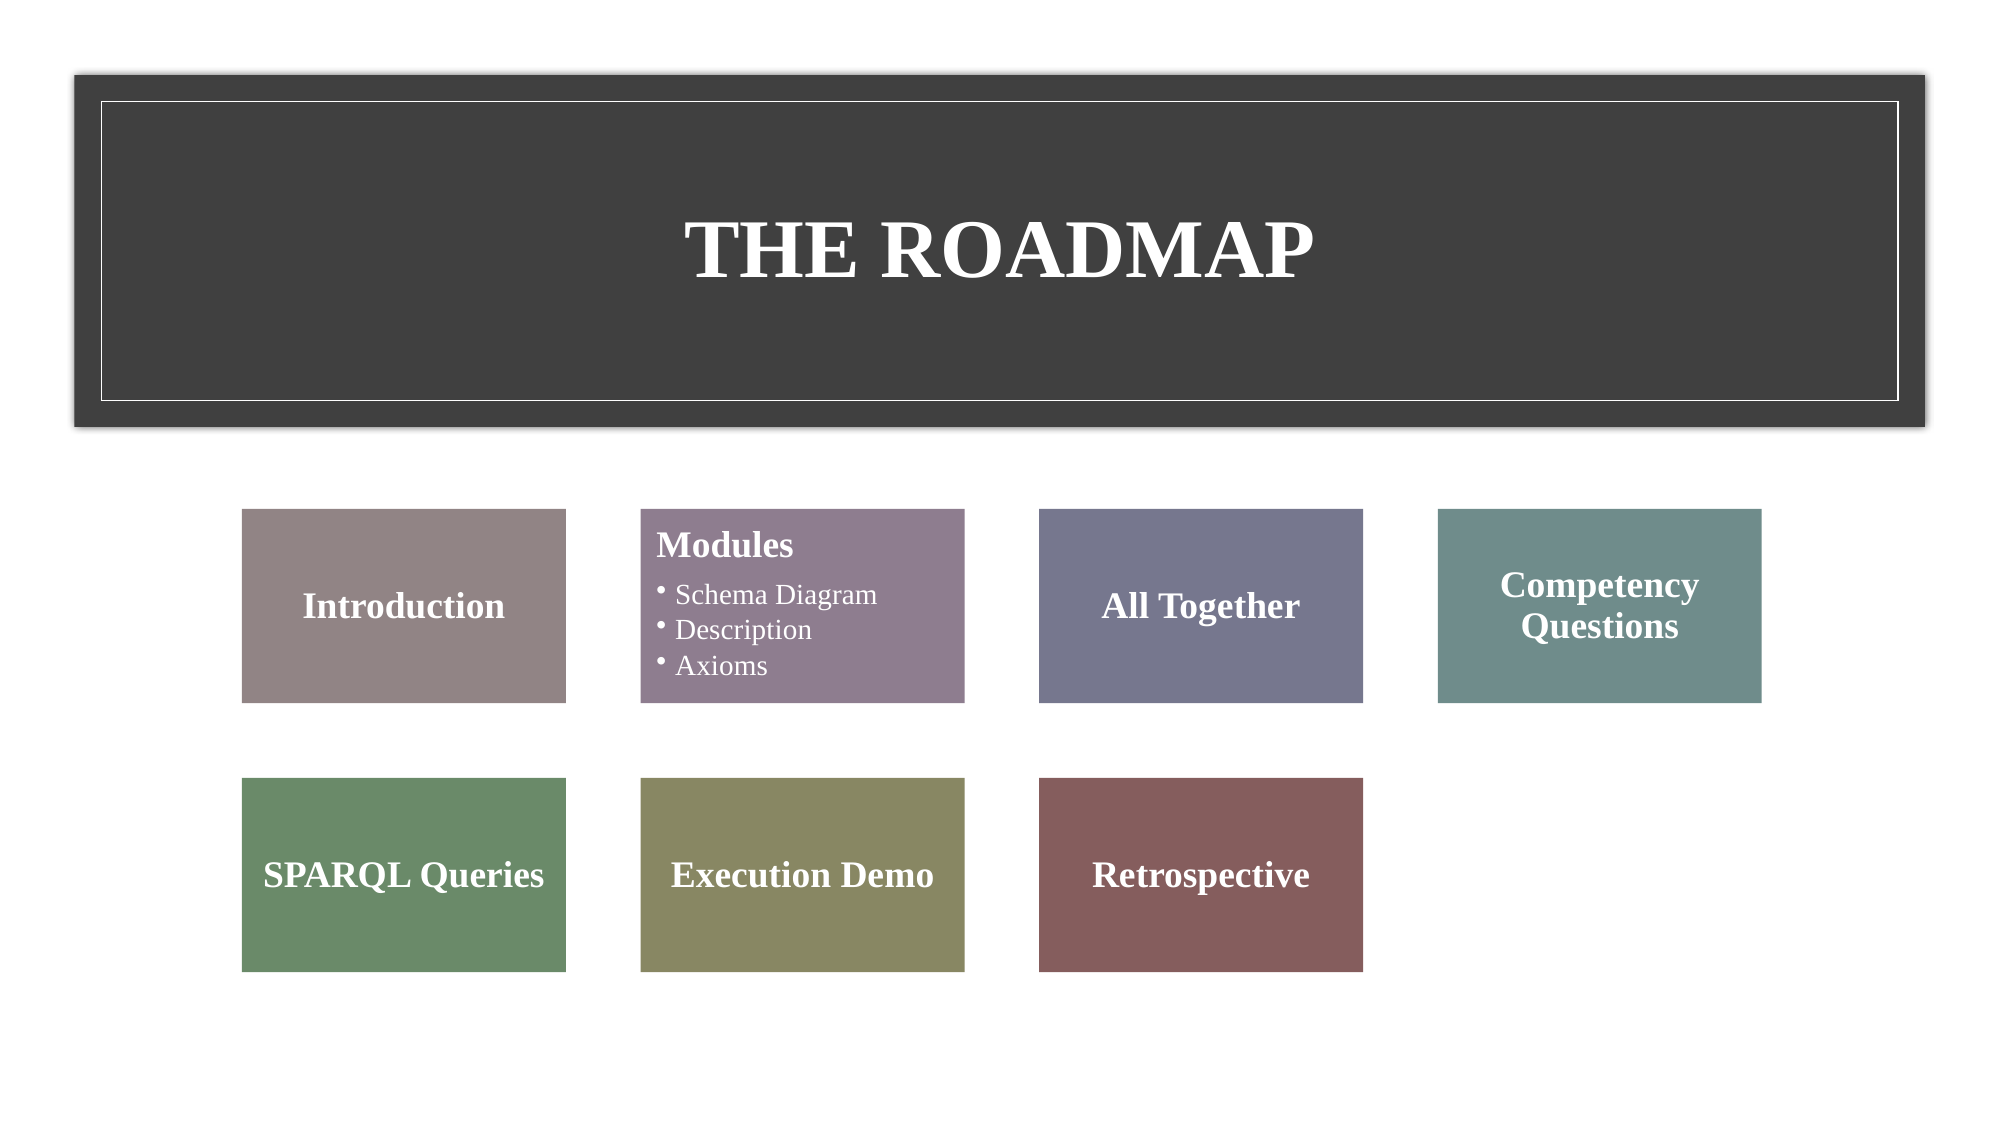

# THE ROADMAP

Introduction

Modules
Schema Diagram
Description
Axioms

All Together

Competency Questions

SPARQL Queries

Execution Demo
Retrospective